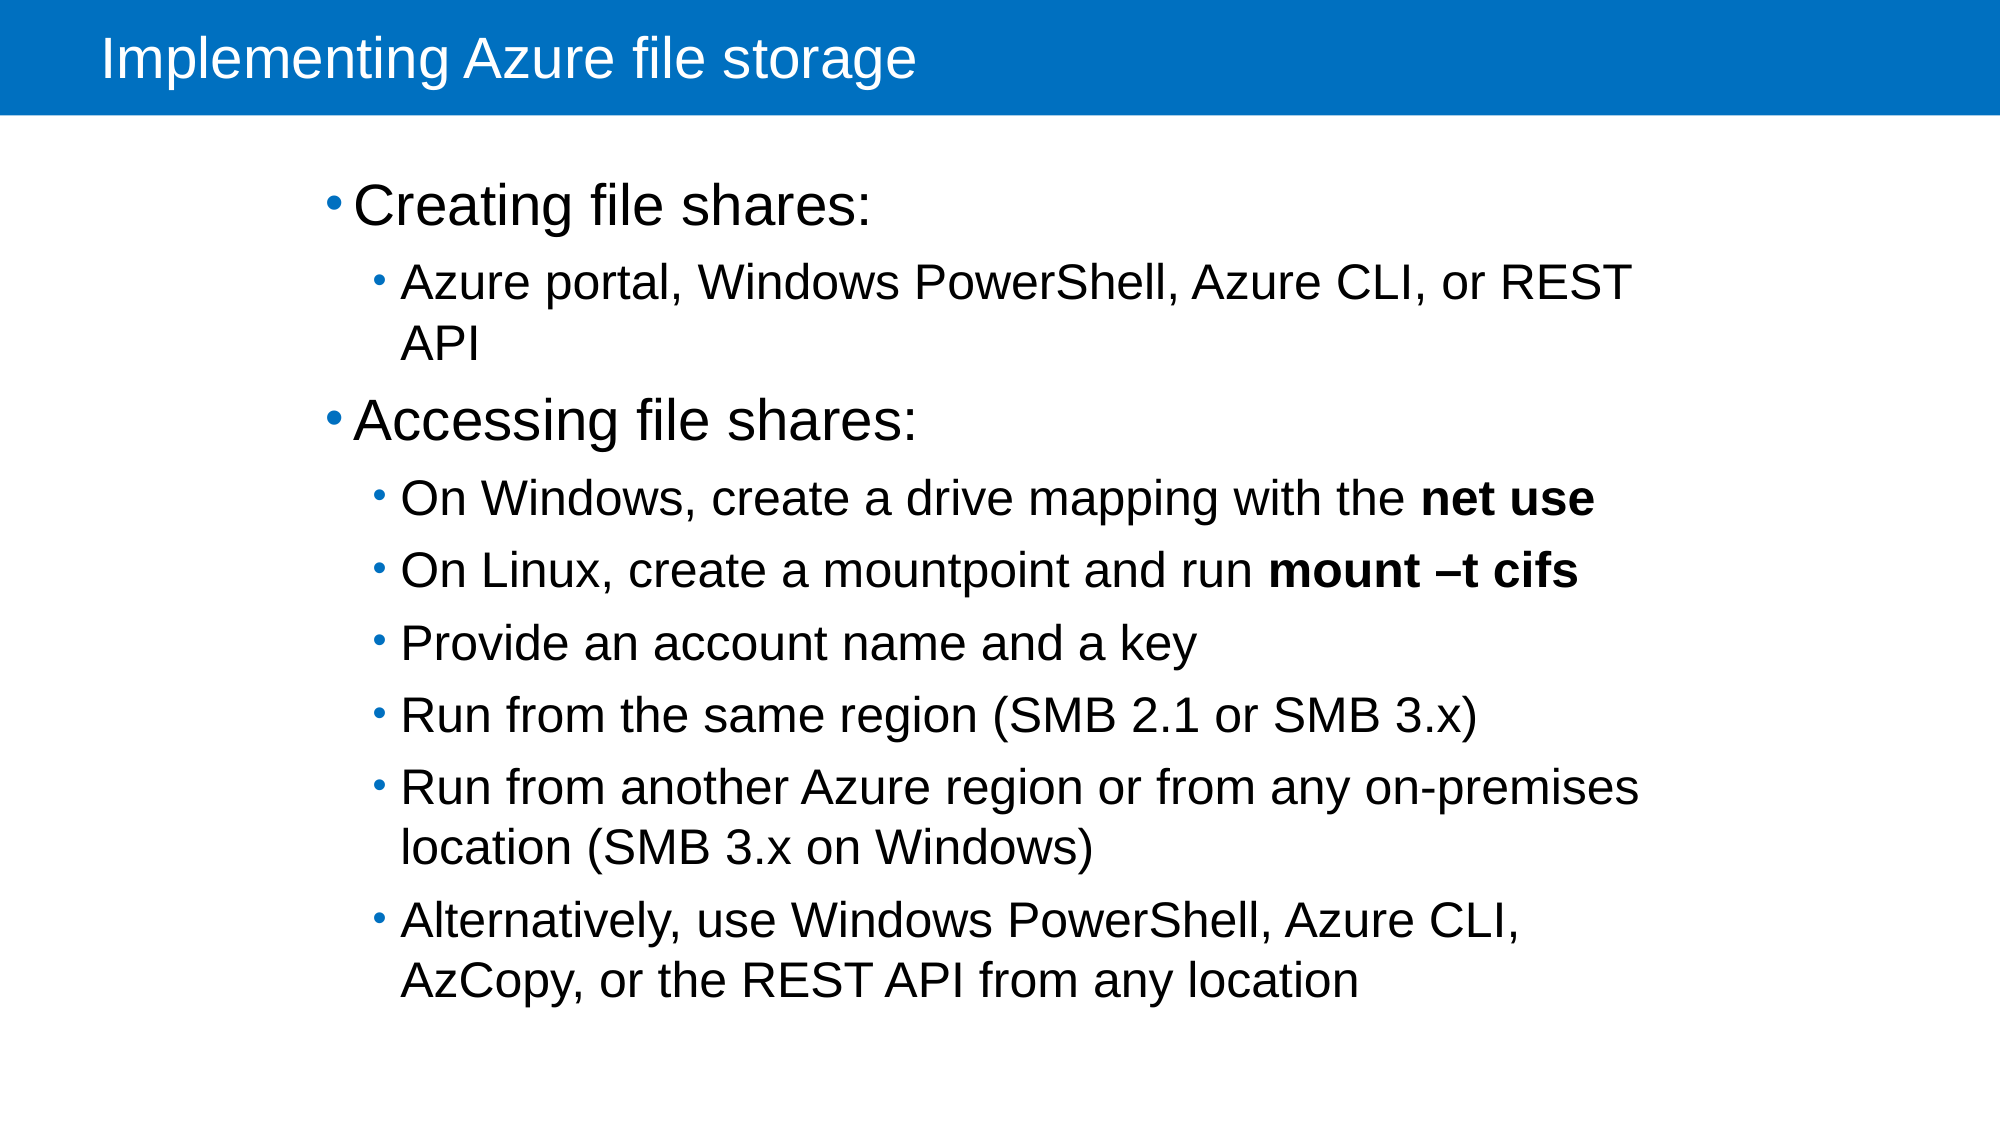

# Implementing Azure file storage
Creating file shares:
Azure portal, Windows PowerShell, Azure CLI, or REST API
Accessing file shares:
On Windows, create a drive mapping with the net use
On Linux, create a mountpoint and run mount –t cifs
Provide an account name and a key
Run from the same region (SMB 2.1 or SMB 3.x)
Run from another Azure region or from any on-premises location (SMB 3.x on Windows)
Alternatively, use Windows PowerShell, Azure CLI, AzCopy, or the REST API from any location